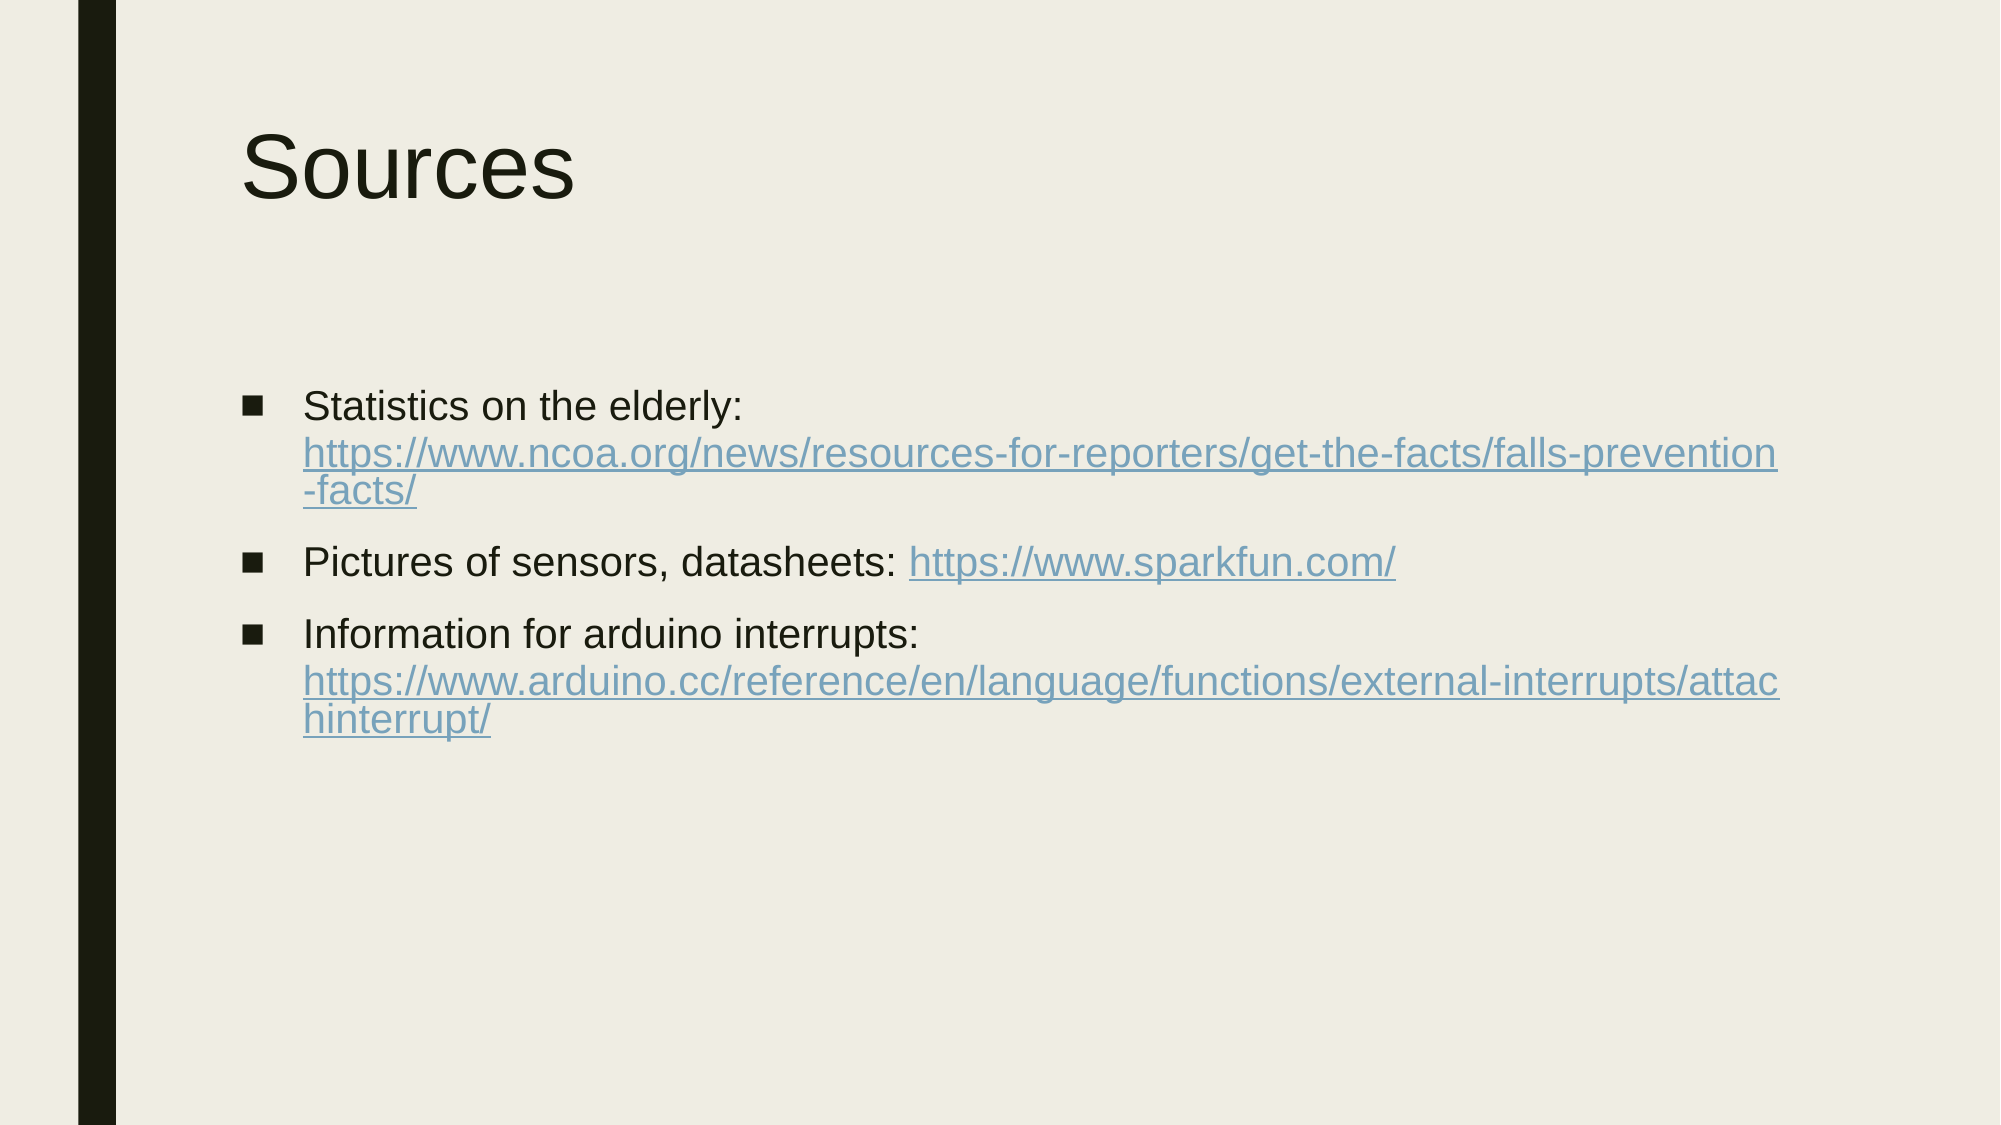

# Sources
Statistics on the elderly: https://www.ncoa.org/news/resources-for-reporters/get-the-facts/falls-prevention-facts/
Pictures of sensors, datasheets: https://www.sparkfun.com/
Information for arduino interrupts: https://www.arduino.cc/reference/en/language/functions/external-interrupts/attachinterrupt/